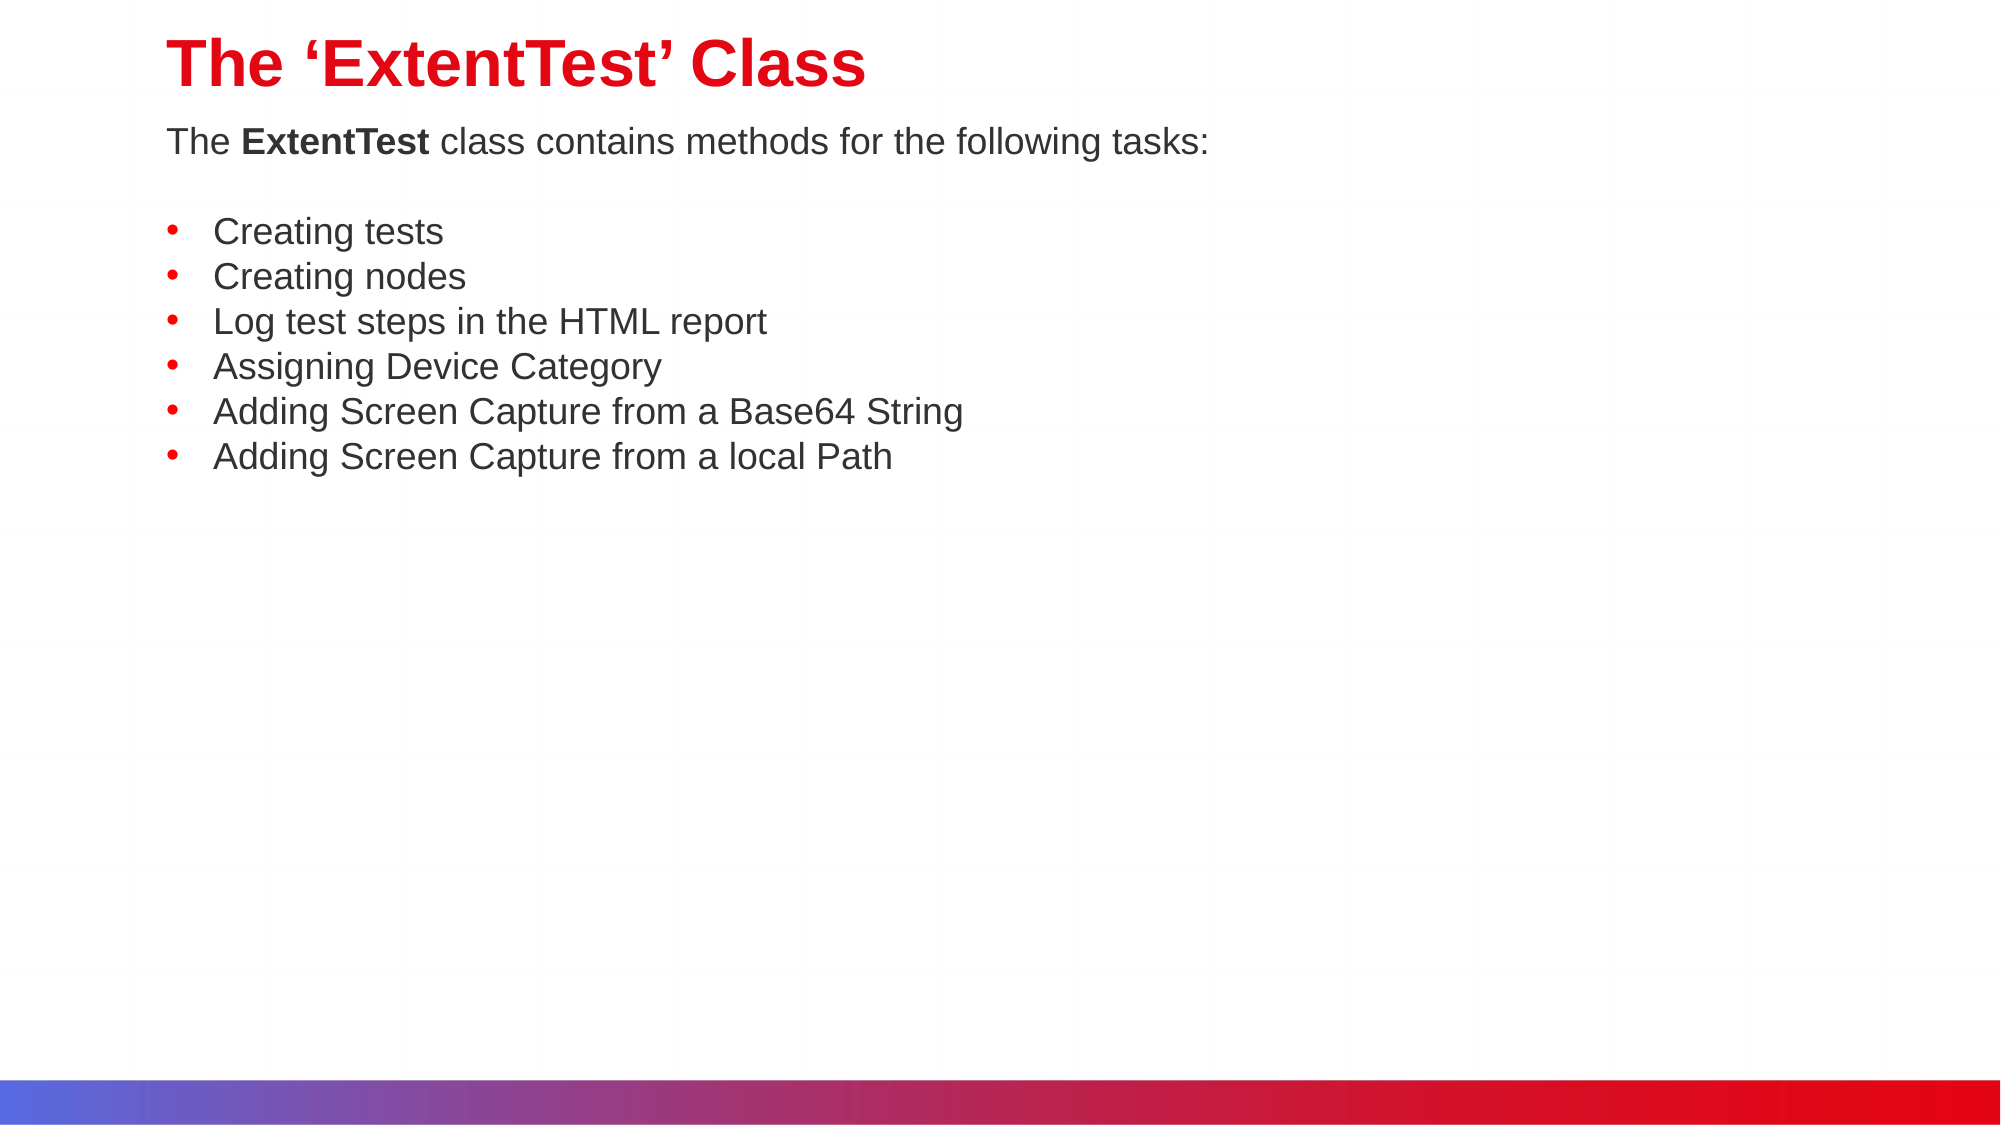

# The ‘ExtentTest’ Class

The ExtentTest class contains methods for the following tasks:

Creating tests
Creating nodes
Log test steps in the HTML report
Assigning Device Category
Adding Screen Capture from a Base64 String
Adding Screen Capture from a local Path